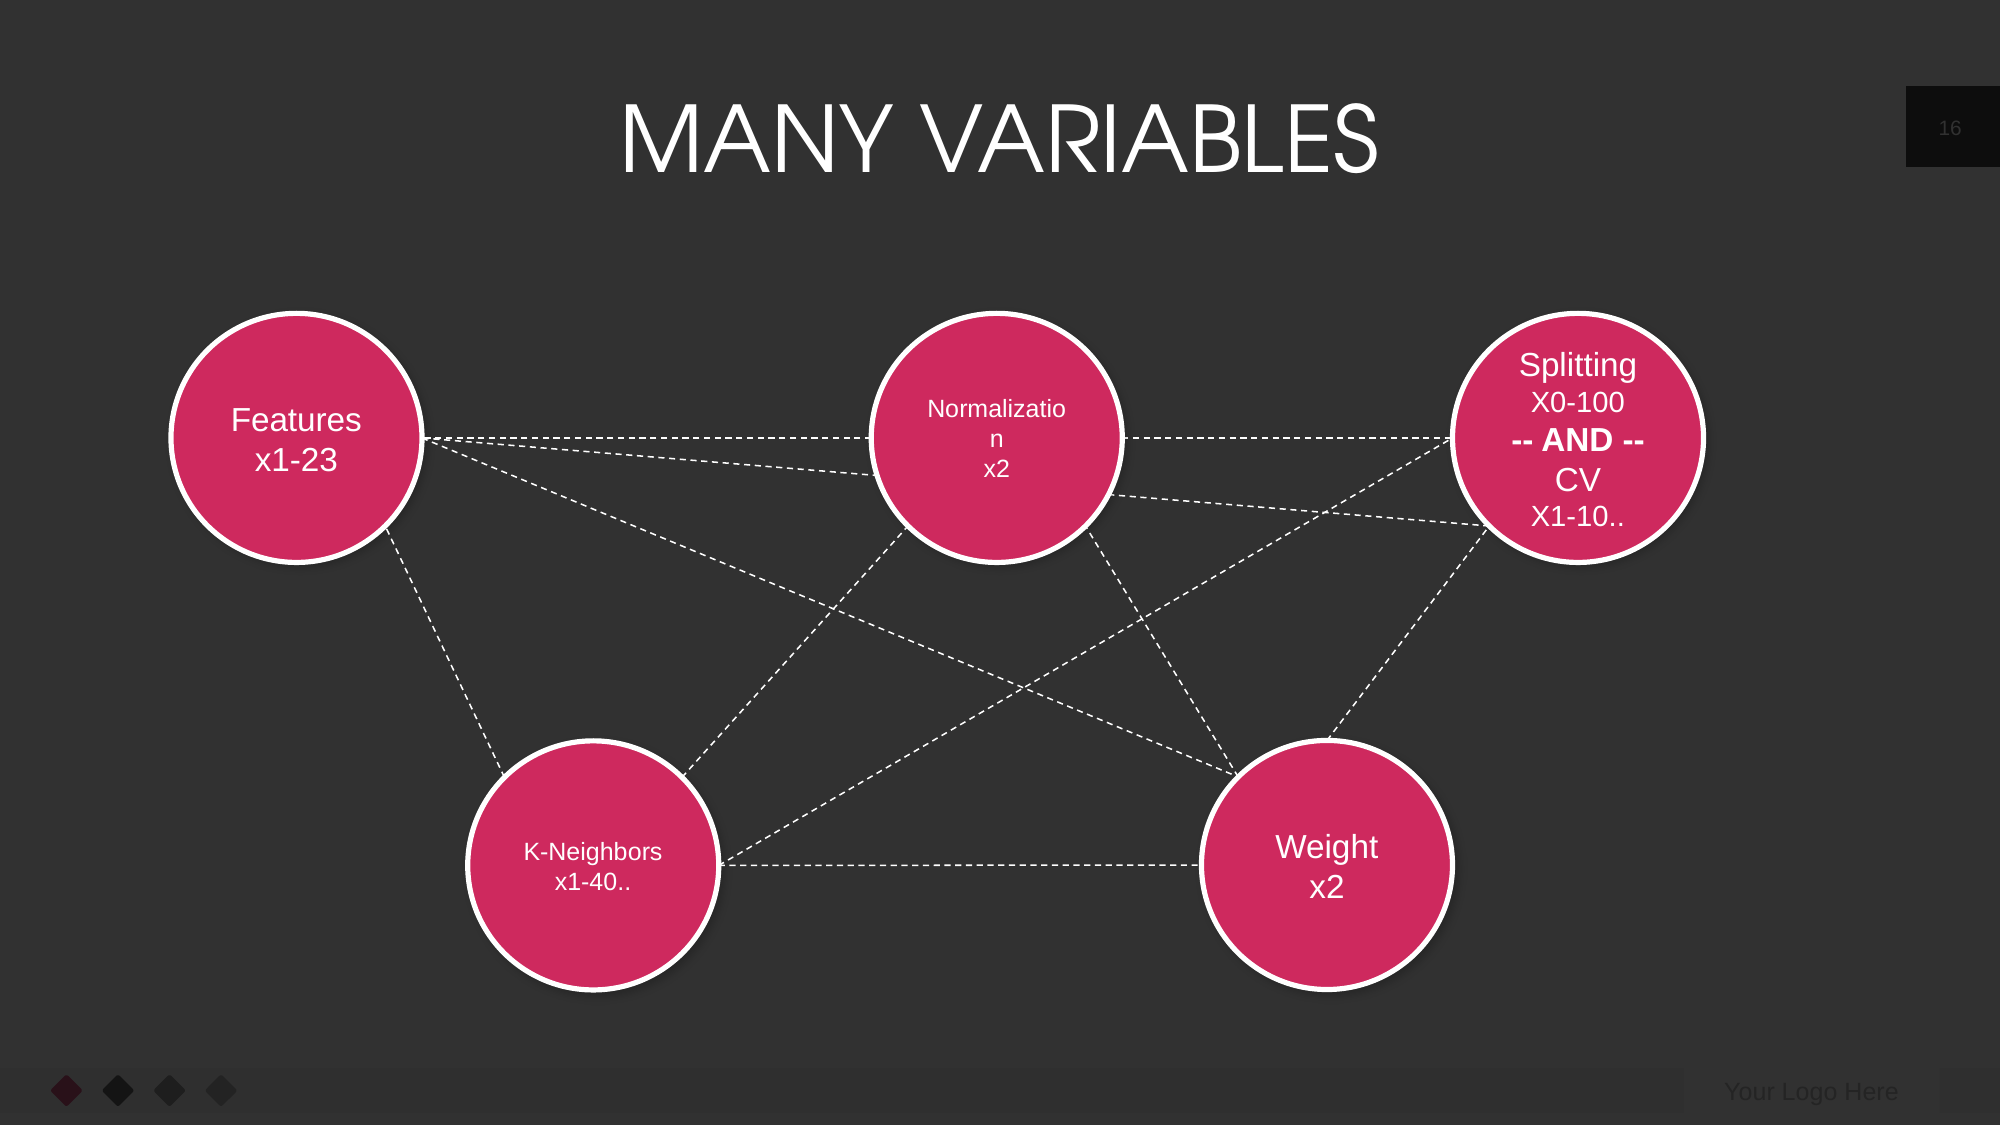

MANY VARIABLES
16
Features
x1-23
Normalization
x2
Splitting
X0-100
-- AND --
CV
X1-10..
Weight
x2
K-Neighbors
x1-40..
Your Logo Here